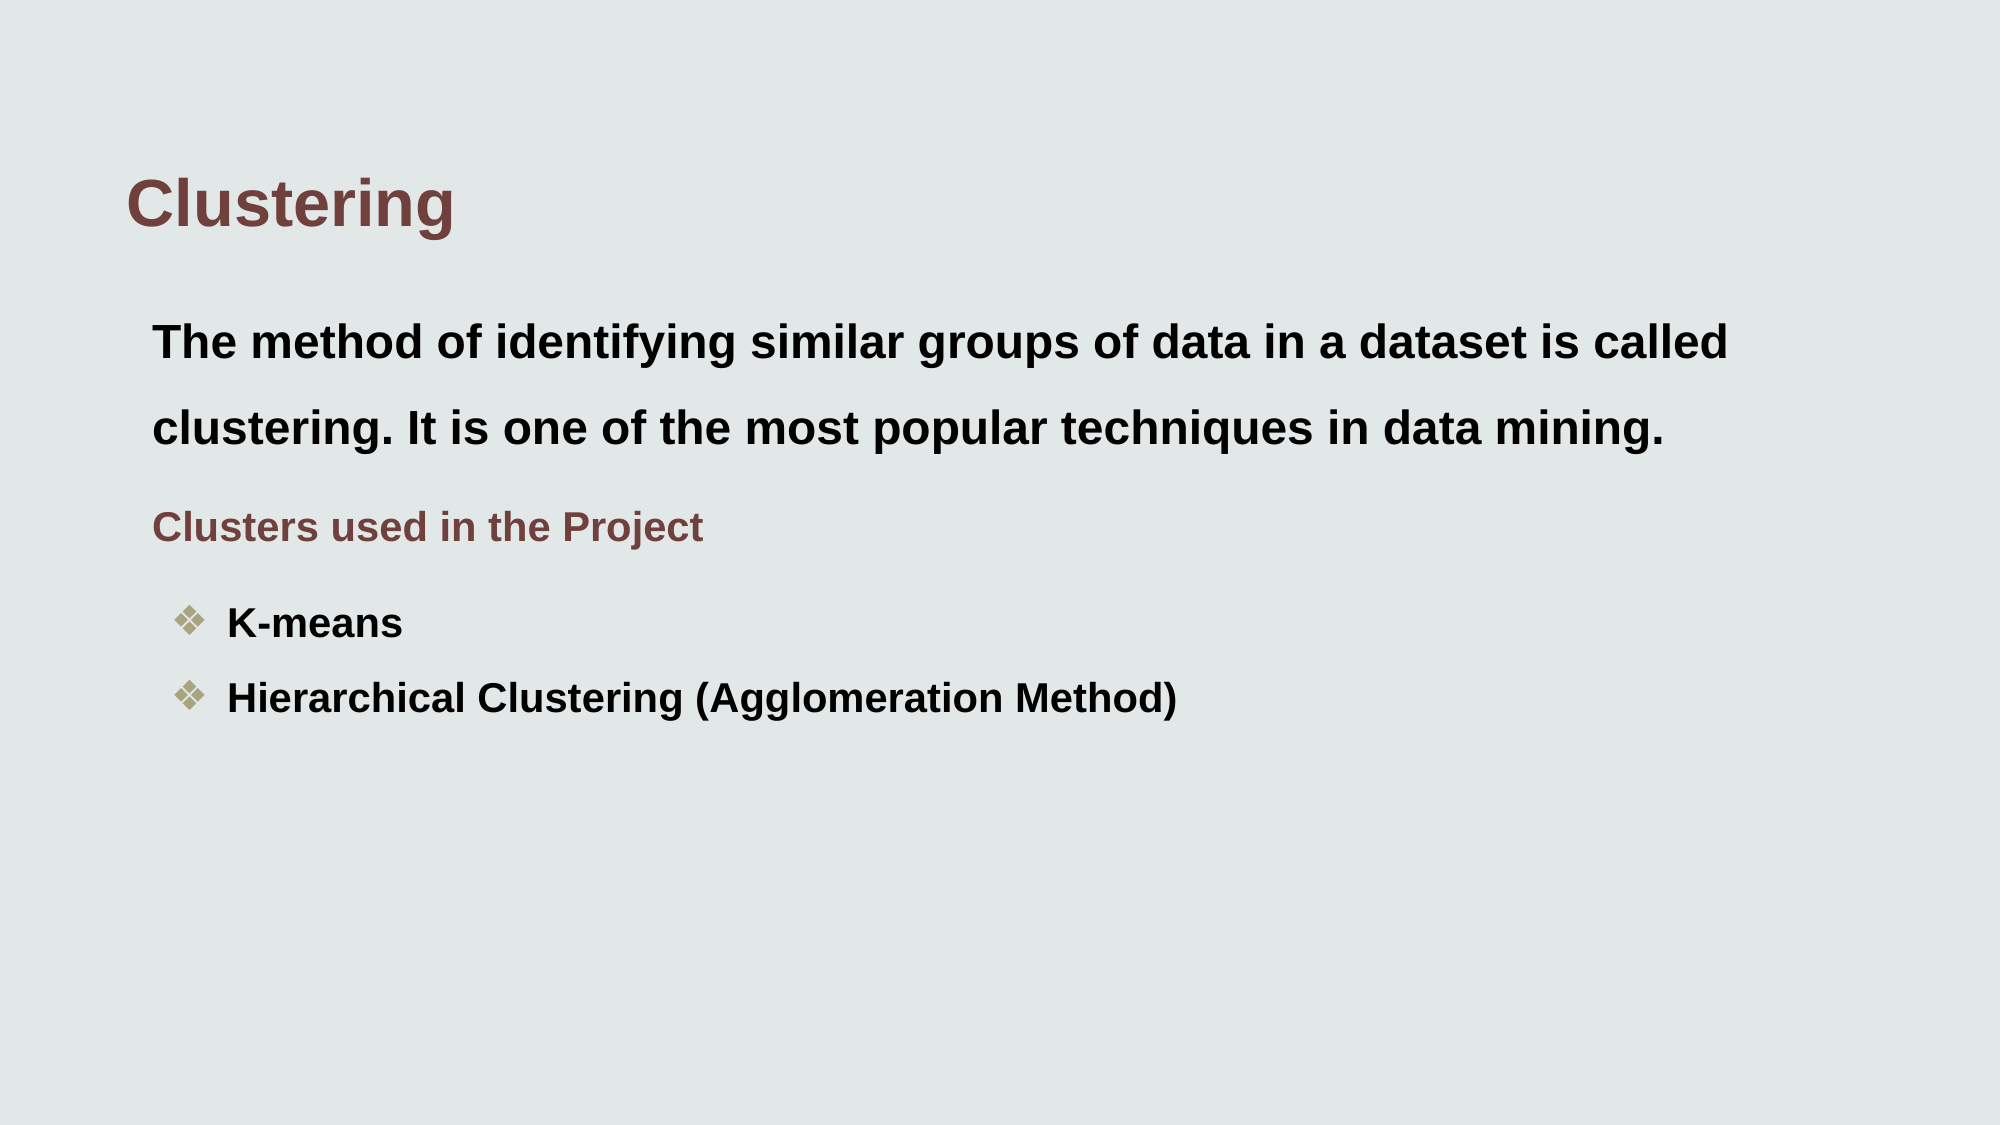

# Clustering
The method of identifying similar groups of data in a dataset is called clustering. It is one of the most popular techniques in data mining.
Clusters used in the Project
K-means
Hierarchical Clustering (Agglomeration Method)